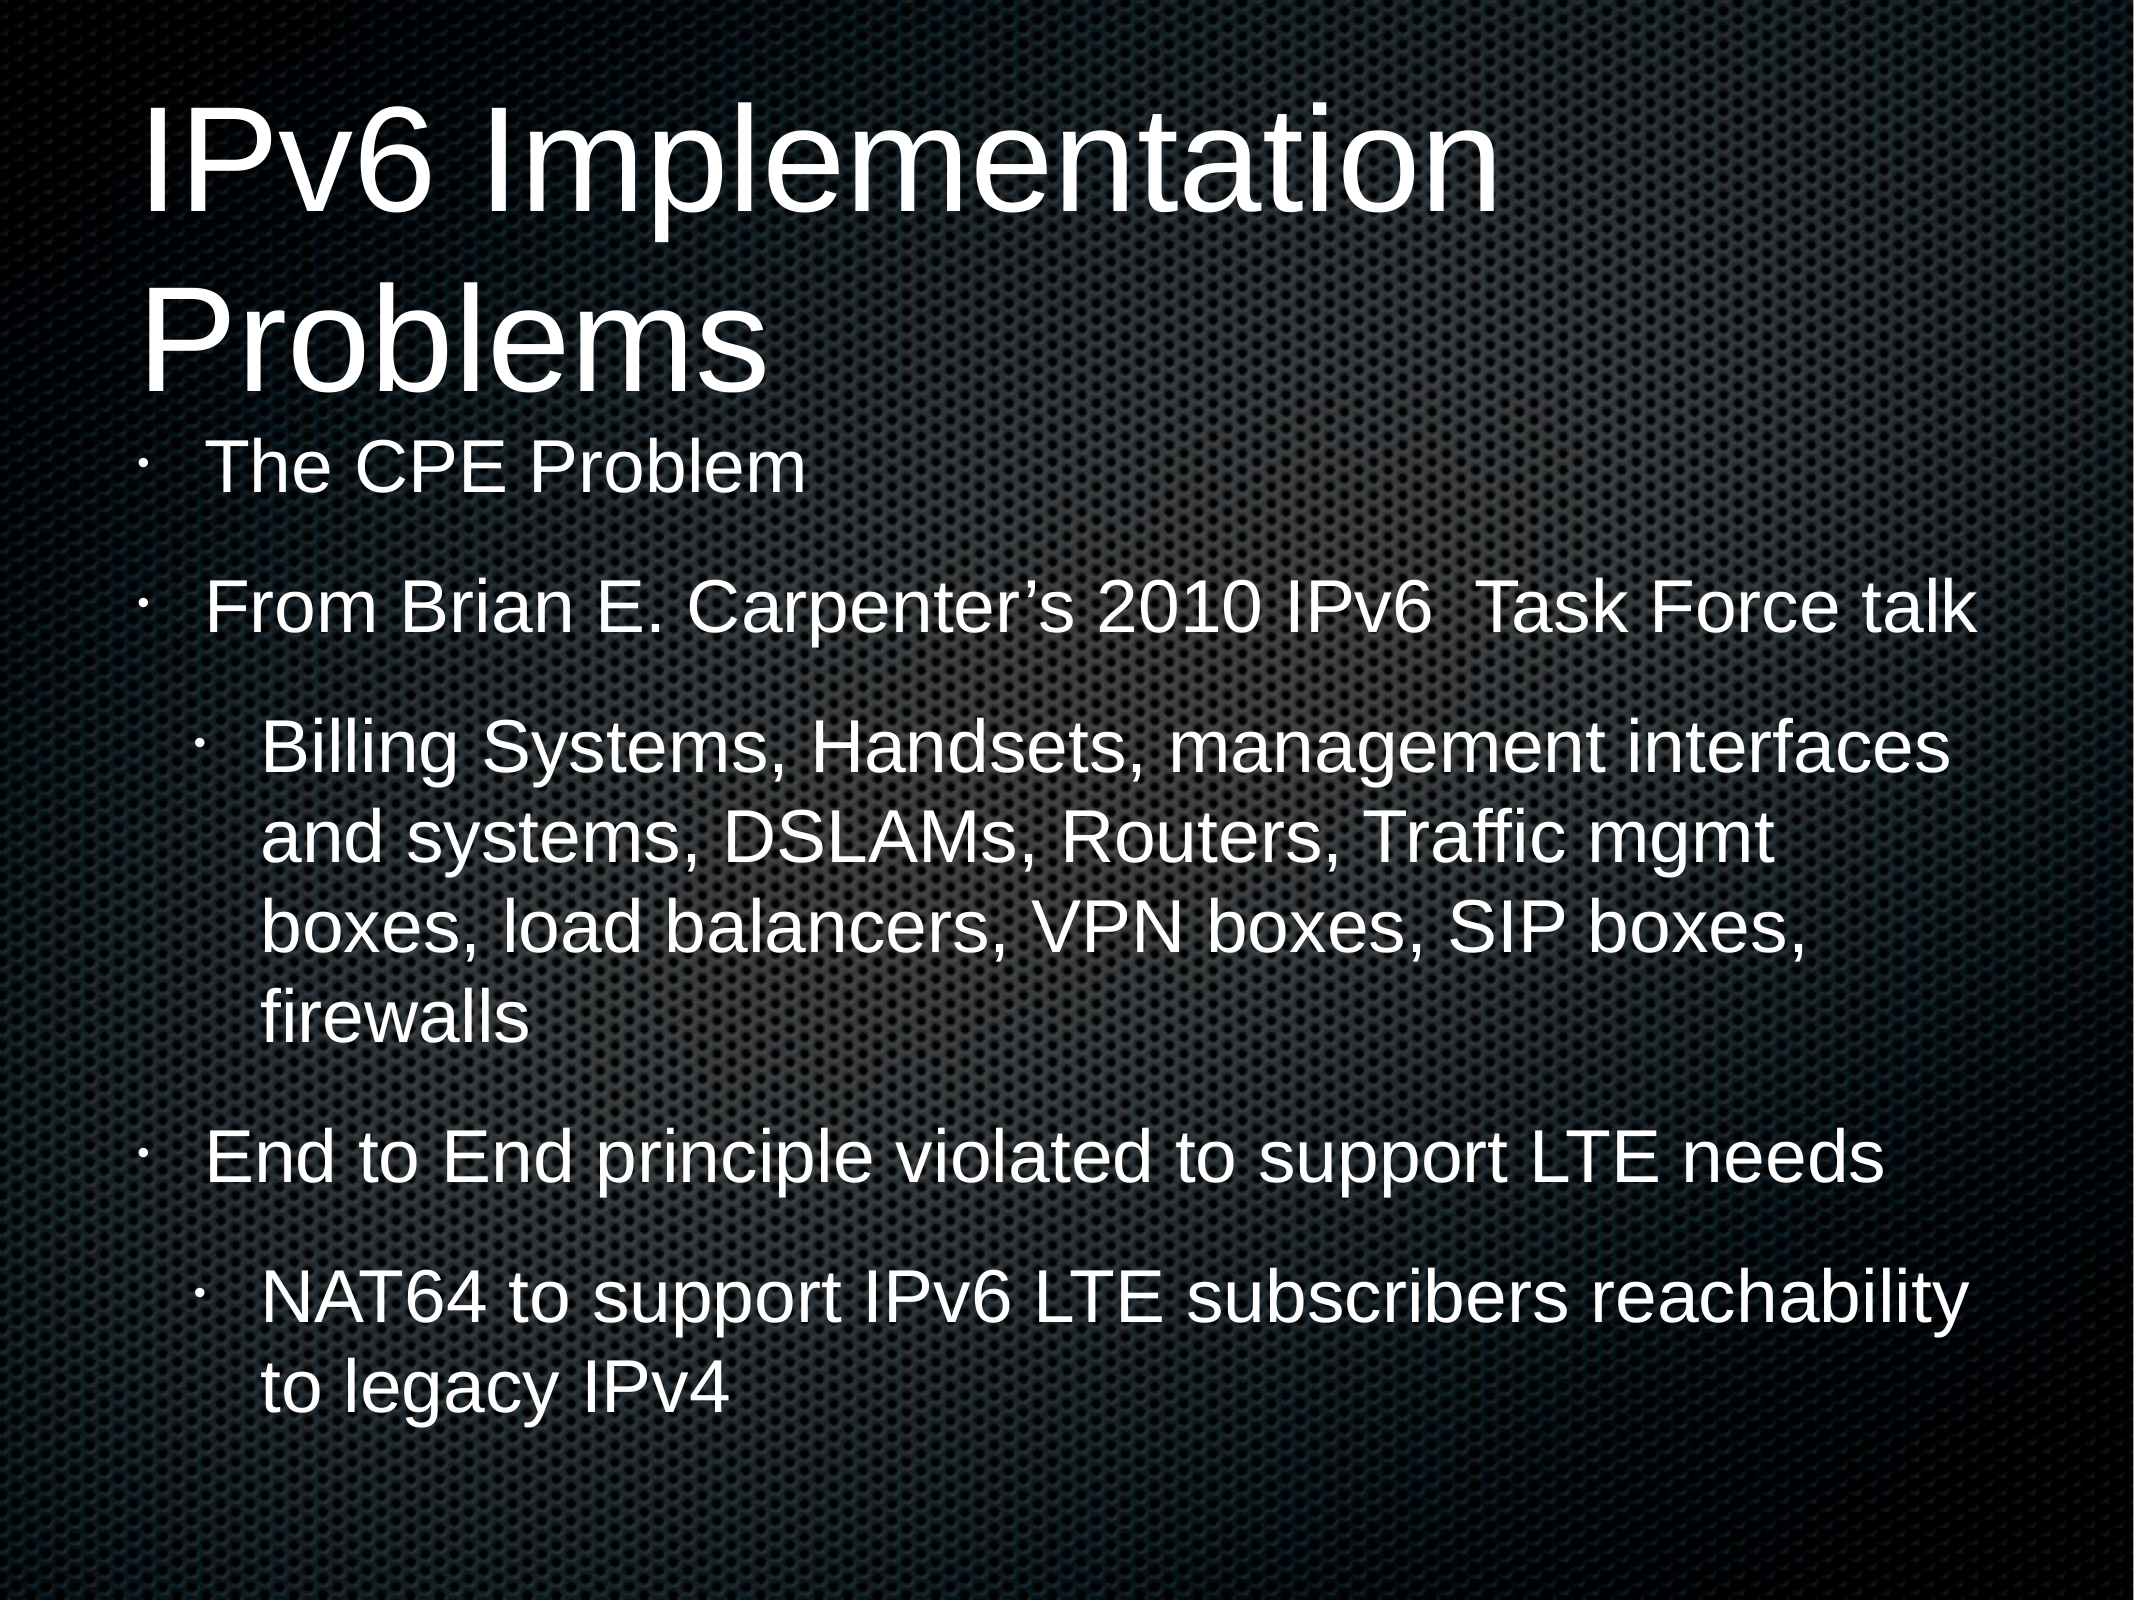

# IPv6 Implementation Problems
The CPE Problem
From Brian E. Carpenter’s 2010 IPv6  Task Force talk
Billing Systems, Handsets, management interfaces and systems, DSLAMs, Routers, Traffic mgmt boxes, load balancers, VPN boxes, SIP boxes, firewalls
End to End principle violated to support LTE needs
NAT64 to support IPv6 LTE subscribers reachability to legacy IPv4